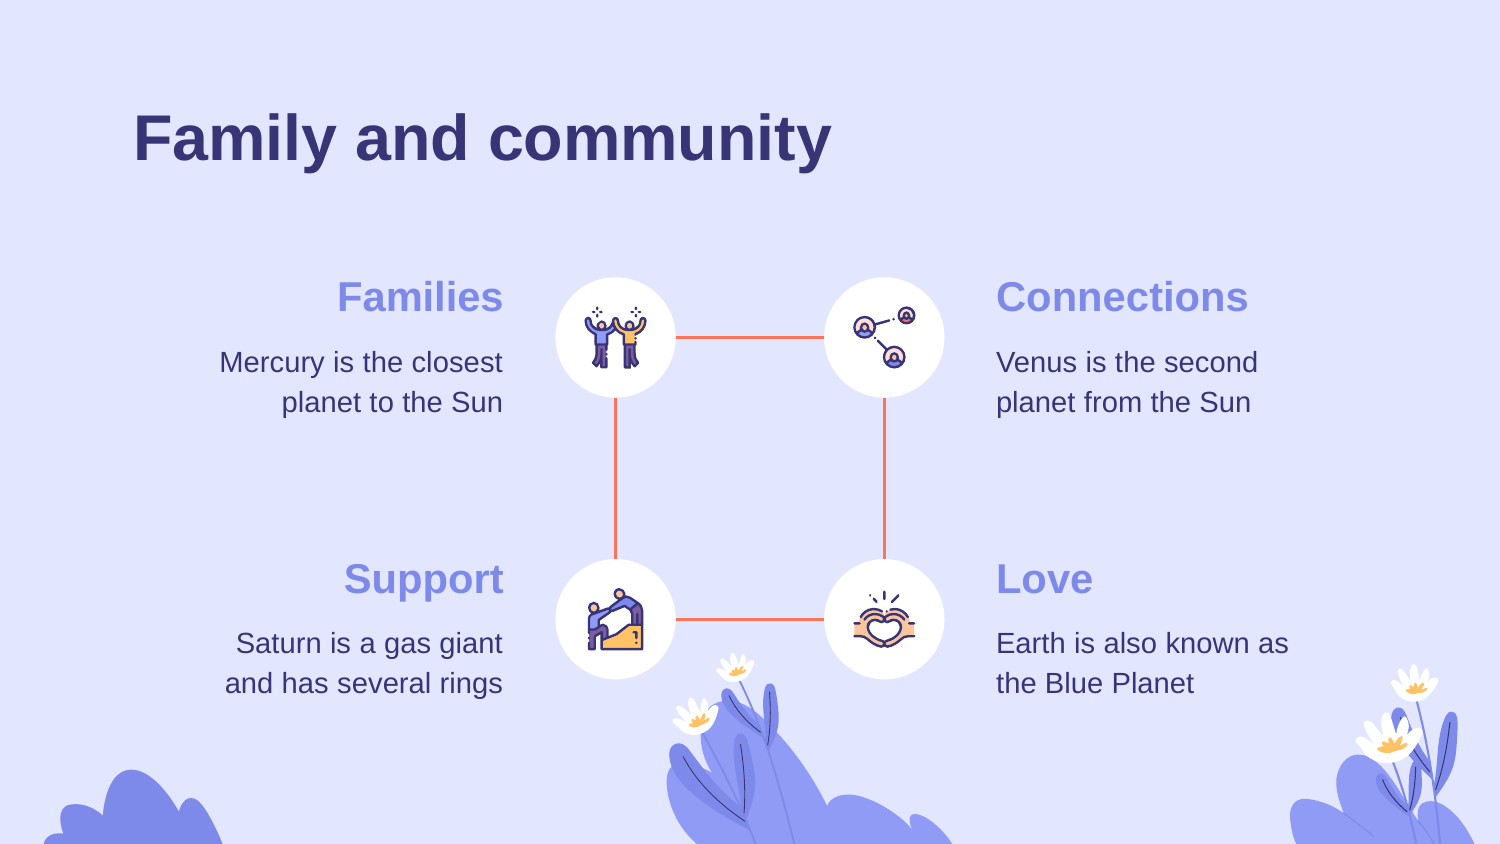

# Family and community
Families
Connections

Mercury is the closest planet to the Sun
Venus is the second planet from the Sun
Support
Love

Saturn is a gas giant and has several rings
Earth is also known as the Blue Planet